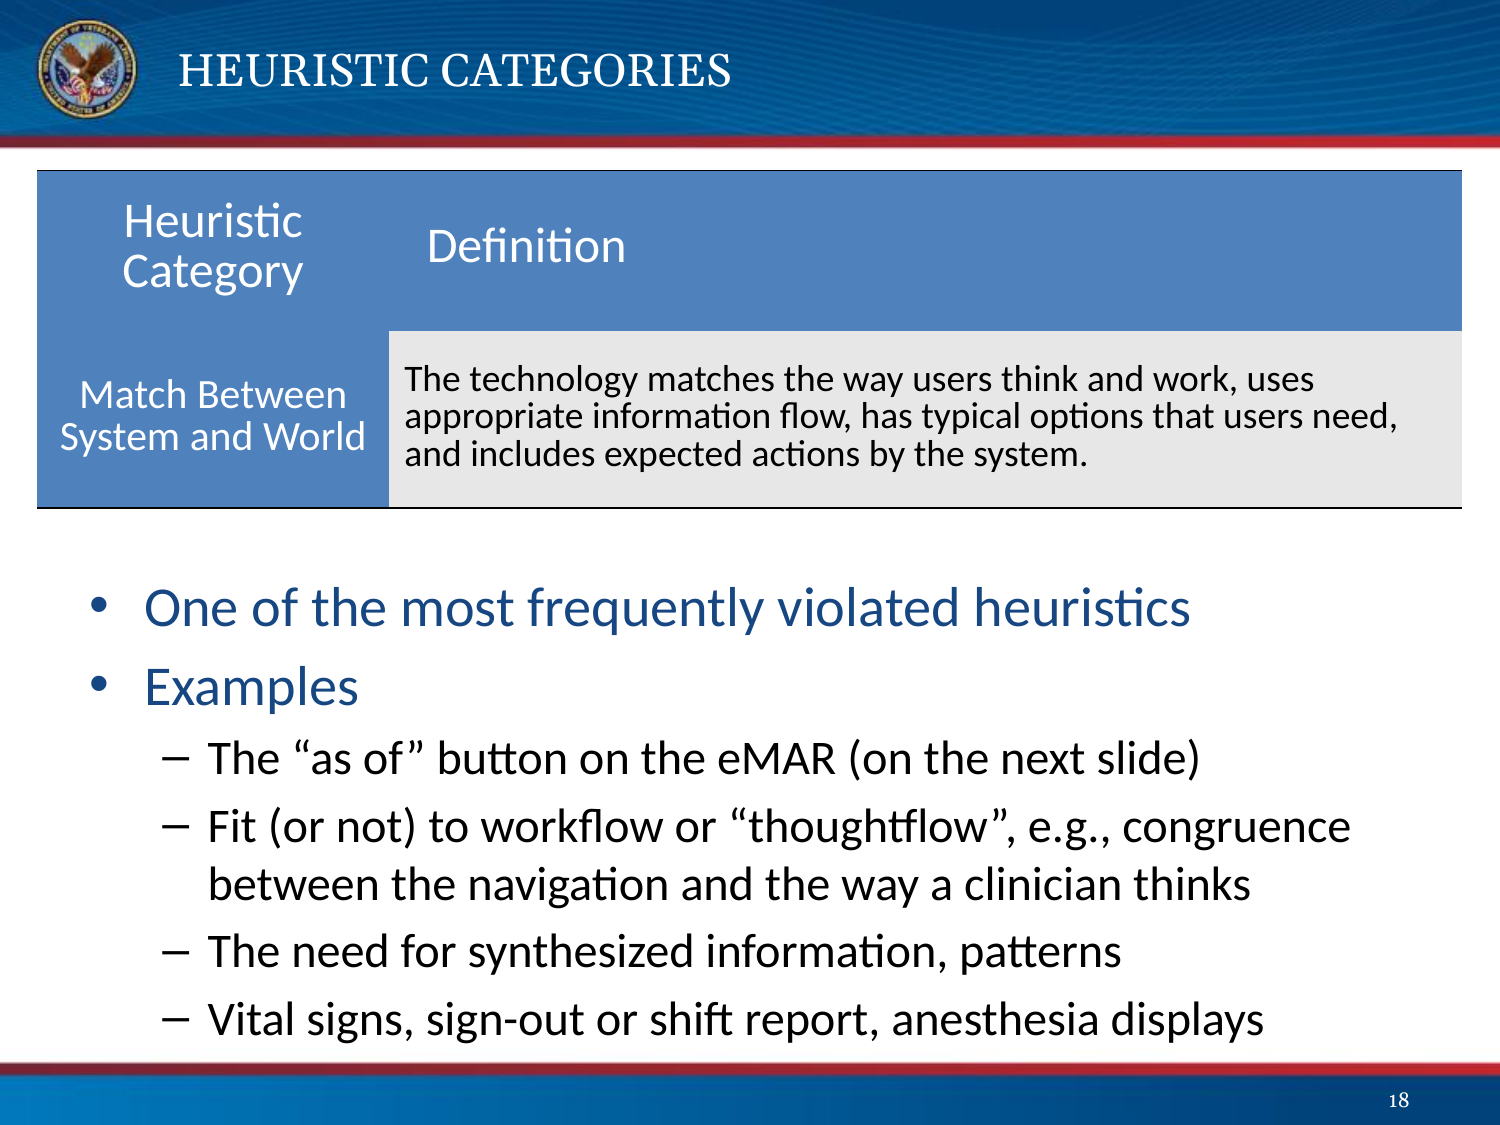

# Heuristic Categories
| Heuristic Category | Definition |
| --- | --- |
| Match Between System and World | The technology matches the way users think and work, uses appropriate information flow, has typical options that users need, and includes expected actions by the system. |
One of the most frequently violated heuristics
Examples
The “as of” button on the eMAR (on the next slide)
Fit (or not) to workflow or “thoughtflow”, e.g., congruence between the navigation and the way a clinician thinks
The need for synthesized information, patterns
Vital signs, sign-out or shift report, anesthesia displays

18